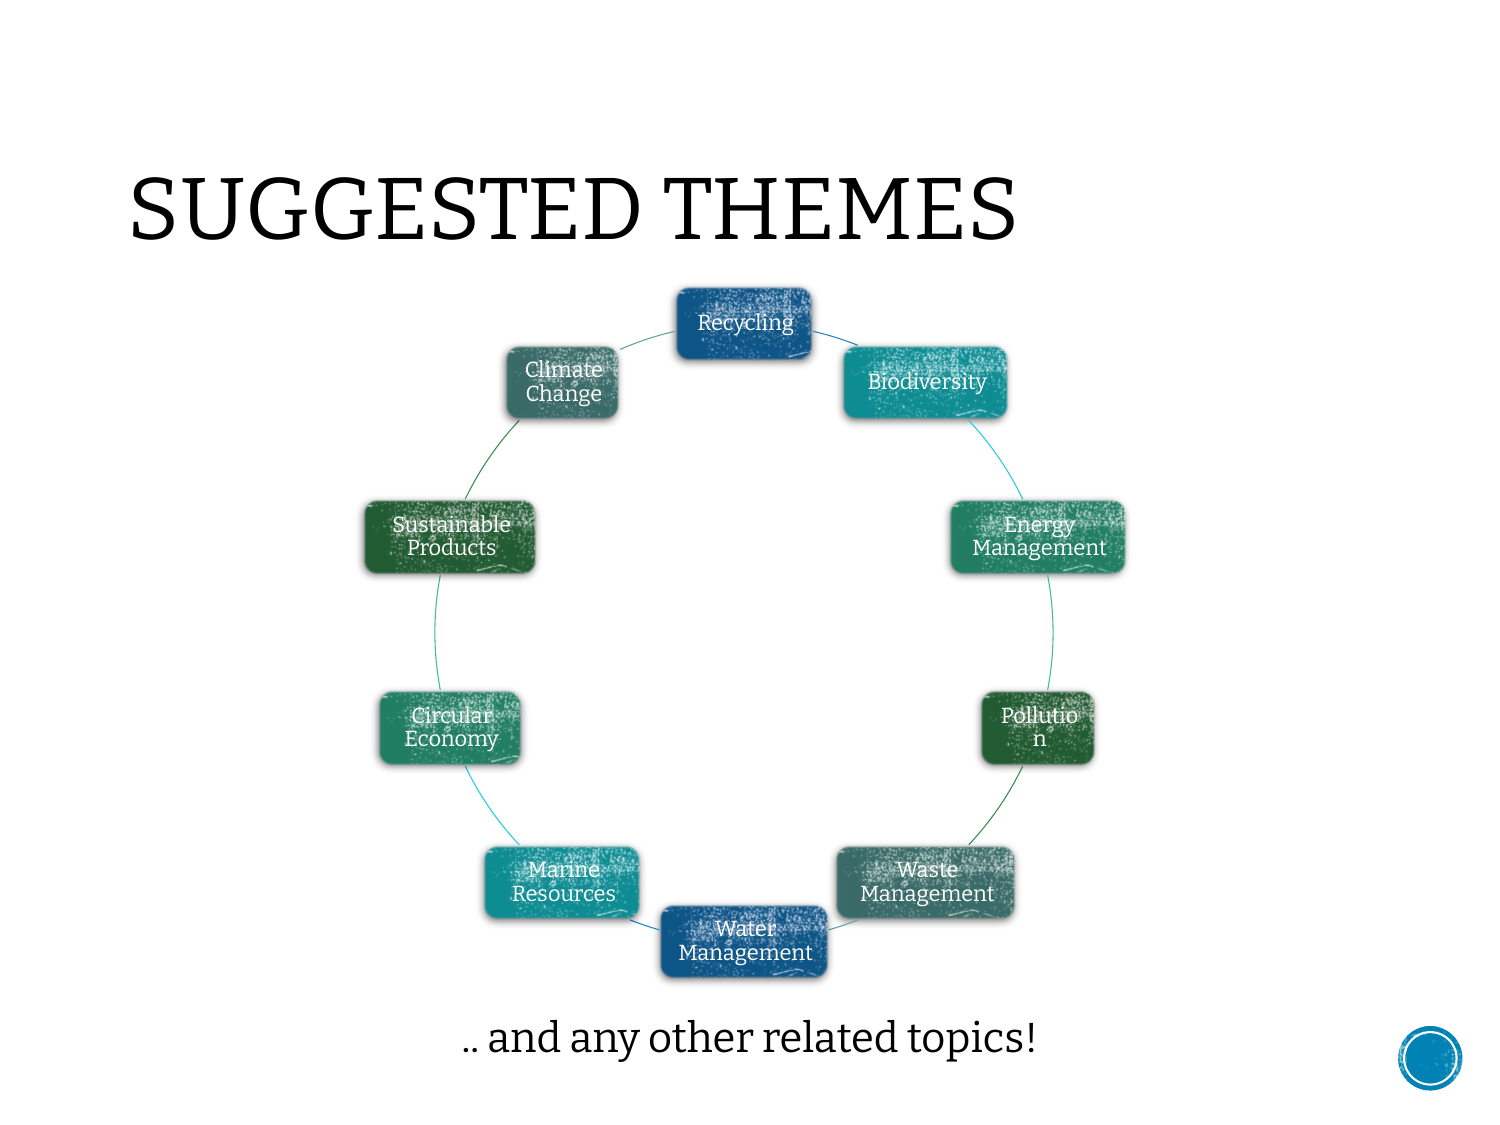

# Suggested Themes
Recycling
Biodiversity
Energy Management
Pollution
Waste Management
Water Management
Marine Resources
Circular Economy
Sustainable Products
Climate Change
.. and any other related topics!